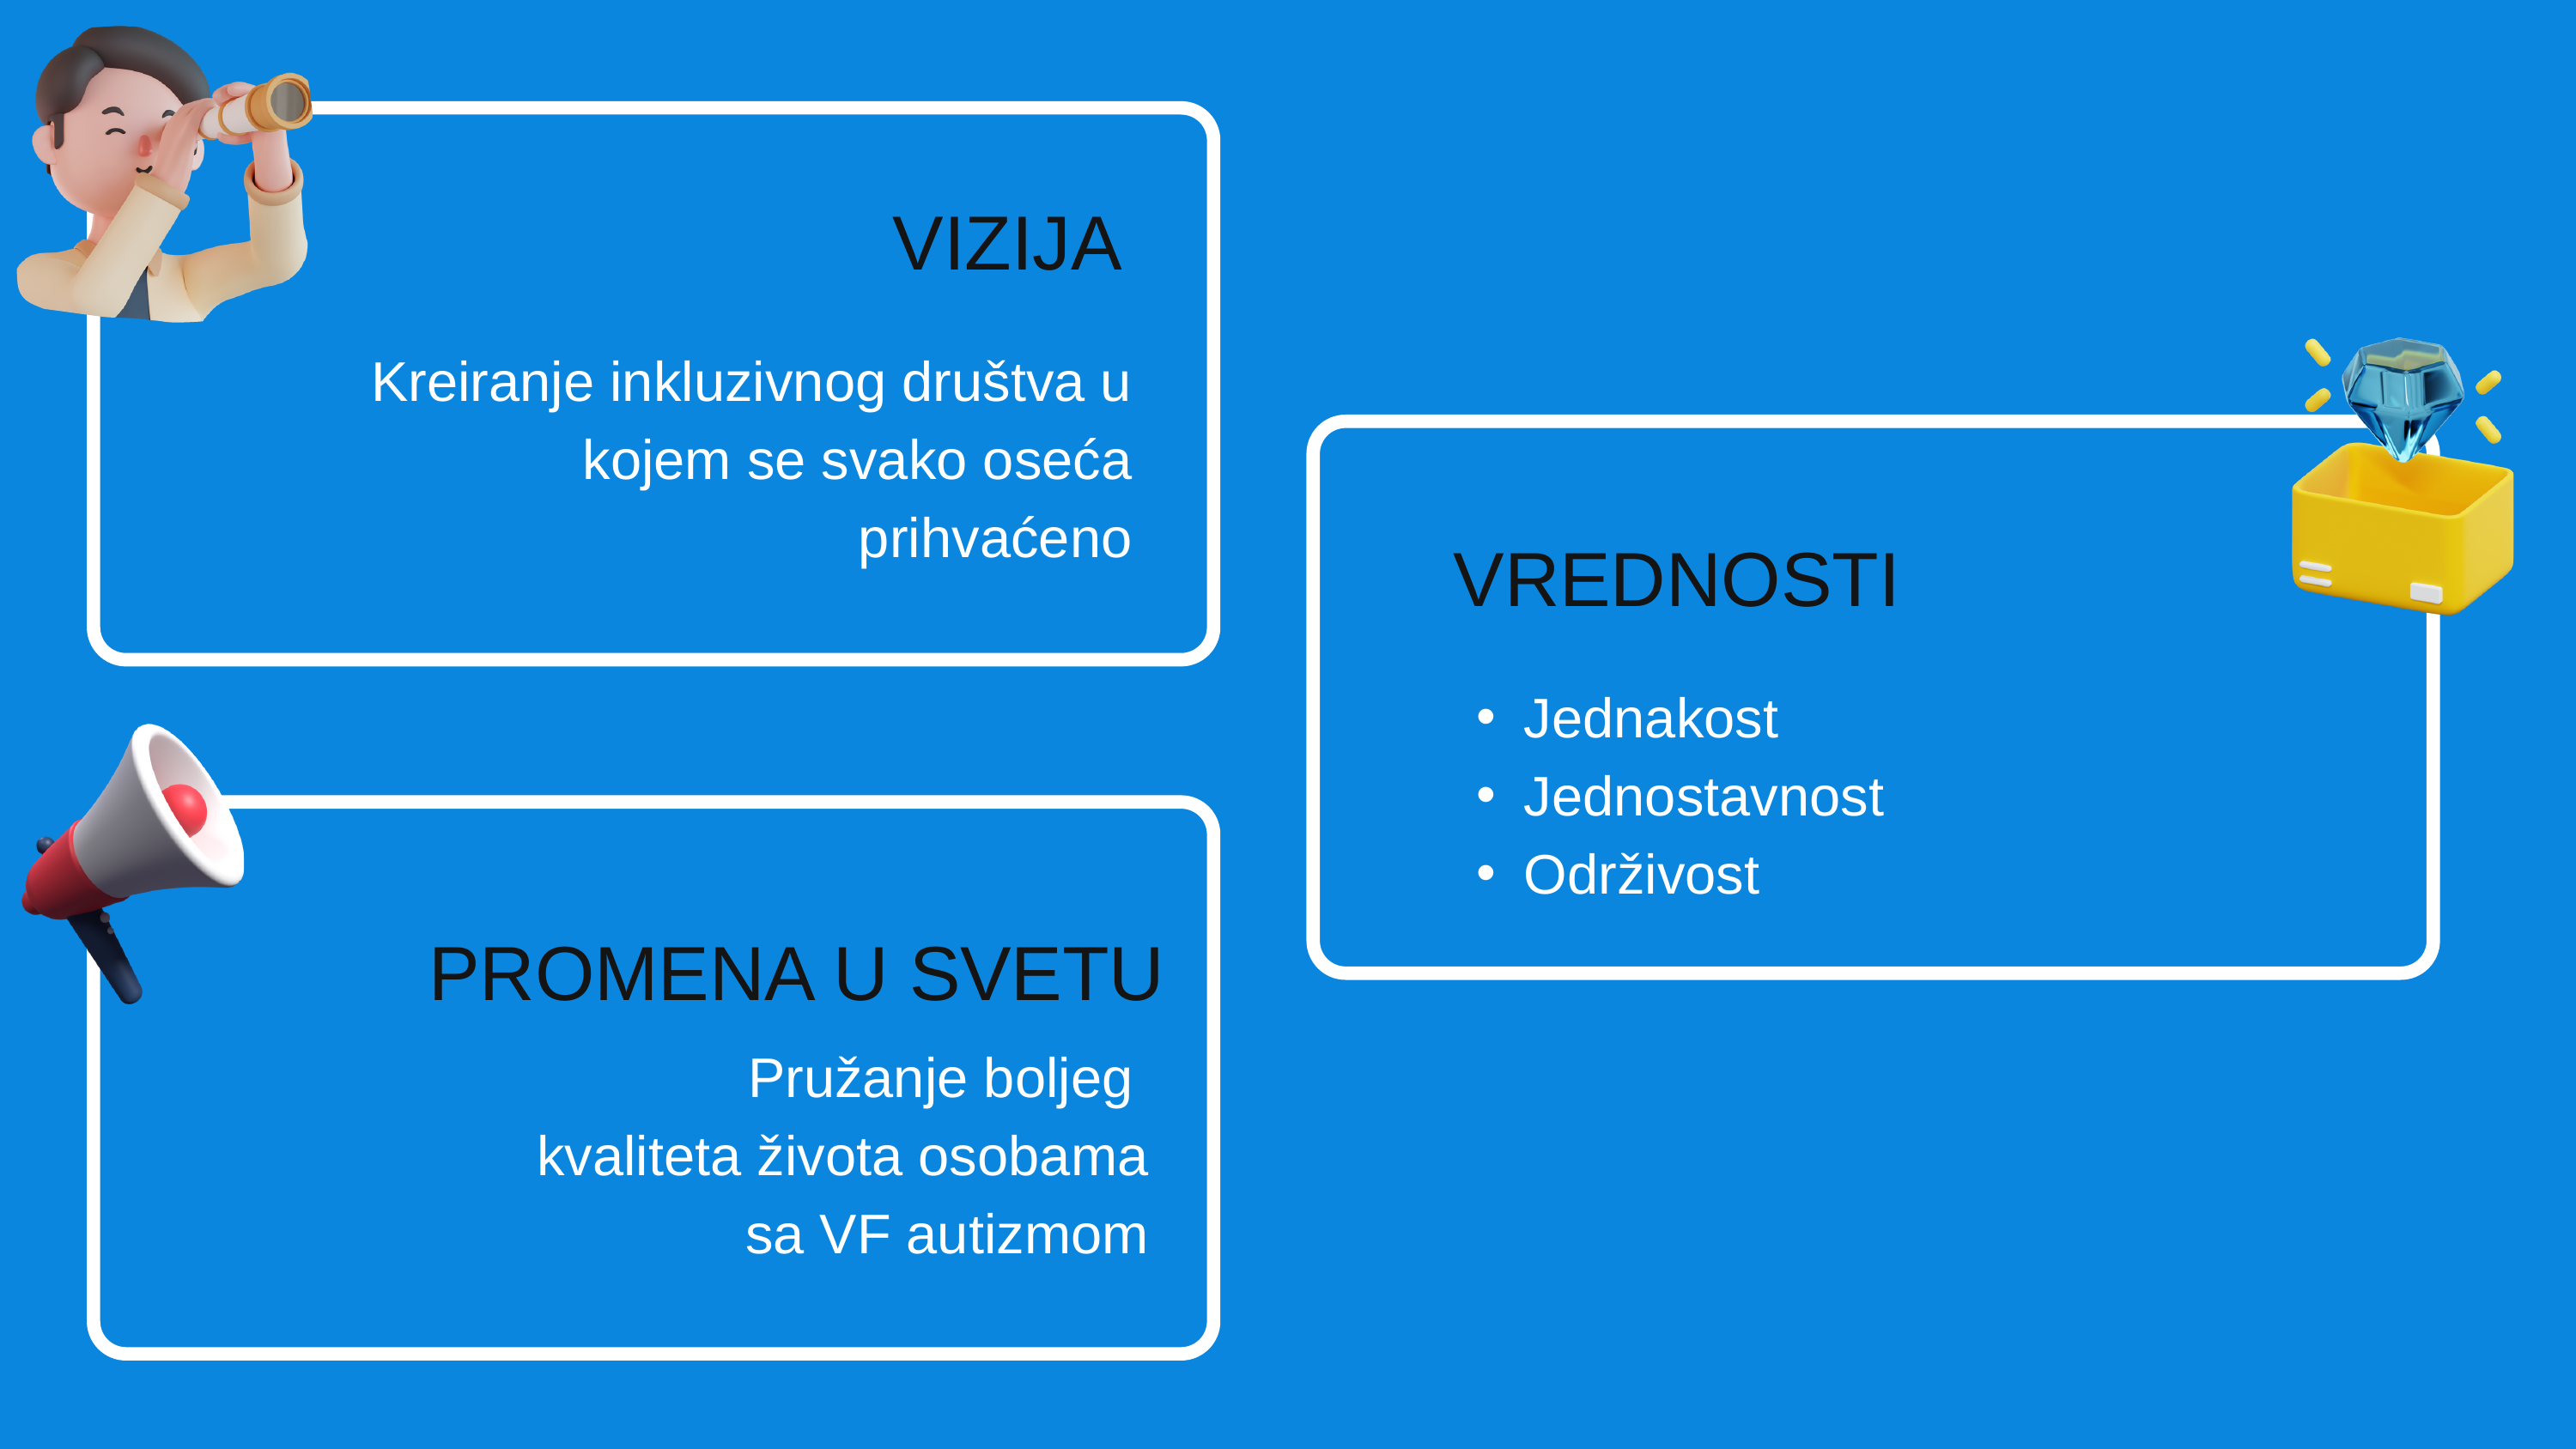

VIZIJA
Kreiranje inkluzivnog društva u kojem se svako oseća prihvaćeno

VREDNOSTI
Jednakost
Jednostavnost
Održivost

 PROMENA U SVETU
 Pružanje boljeg
kvaliteta života osobama
 sa VF autizmom